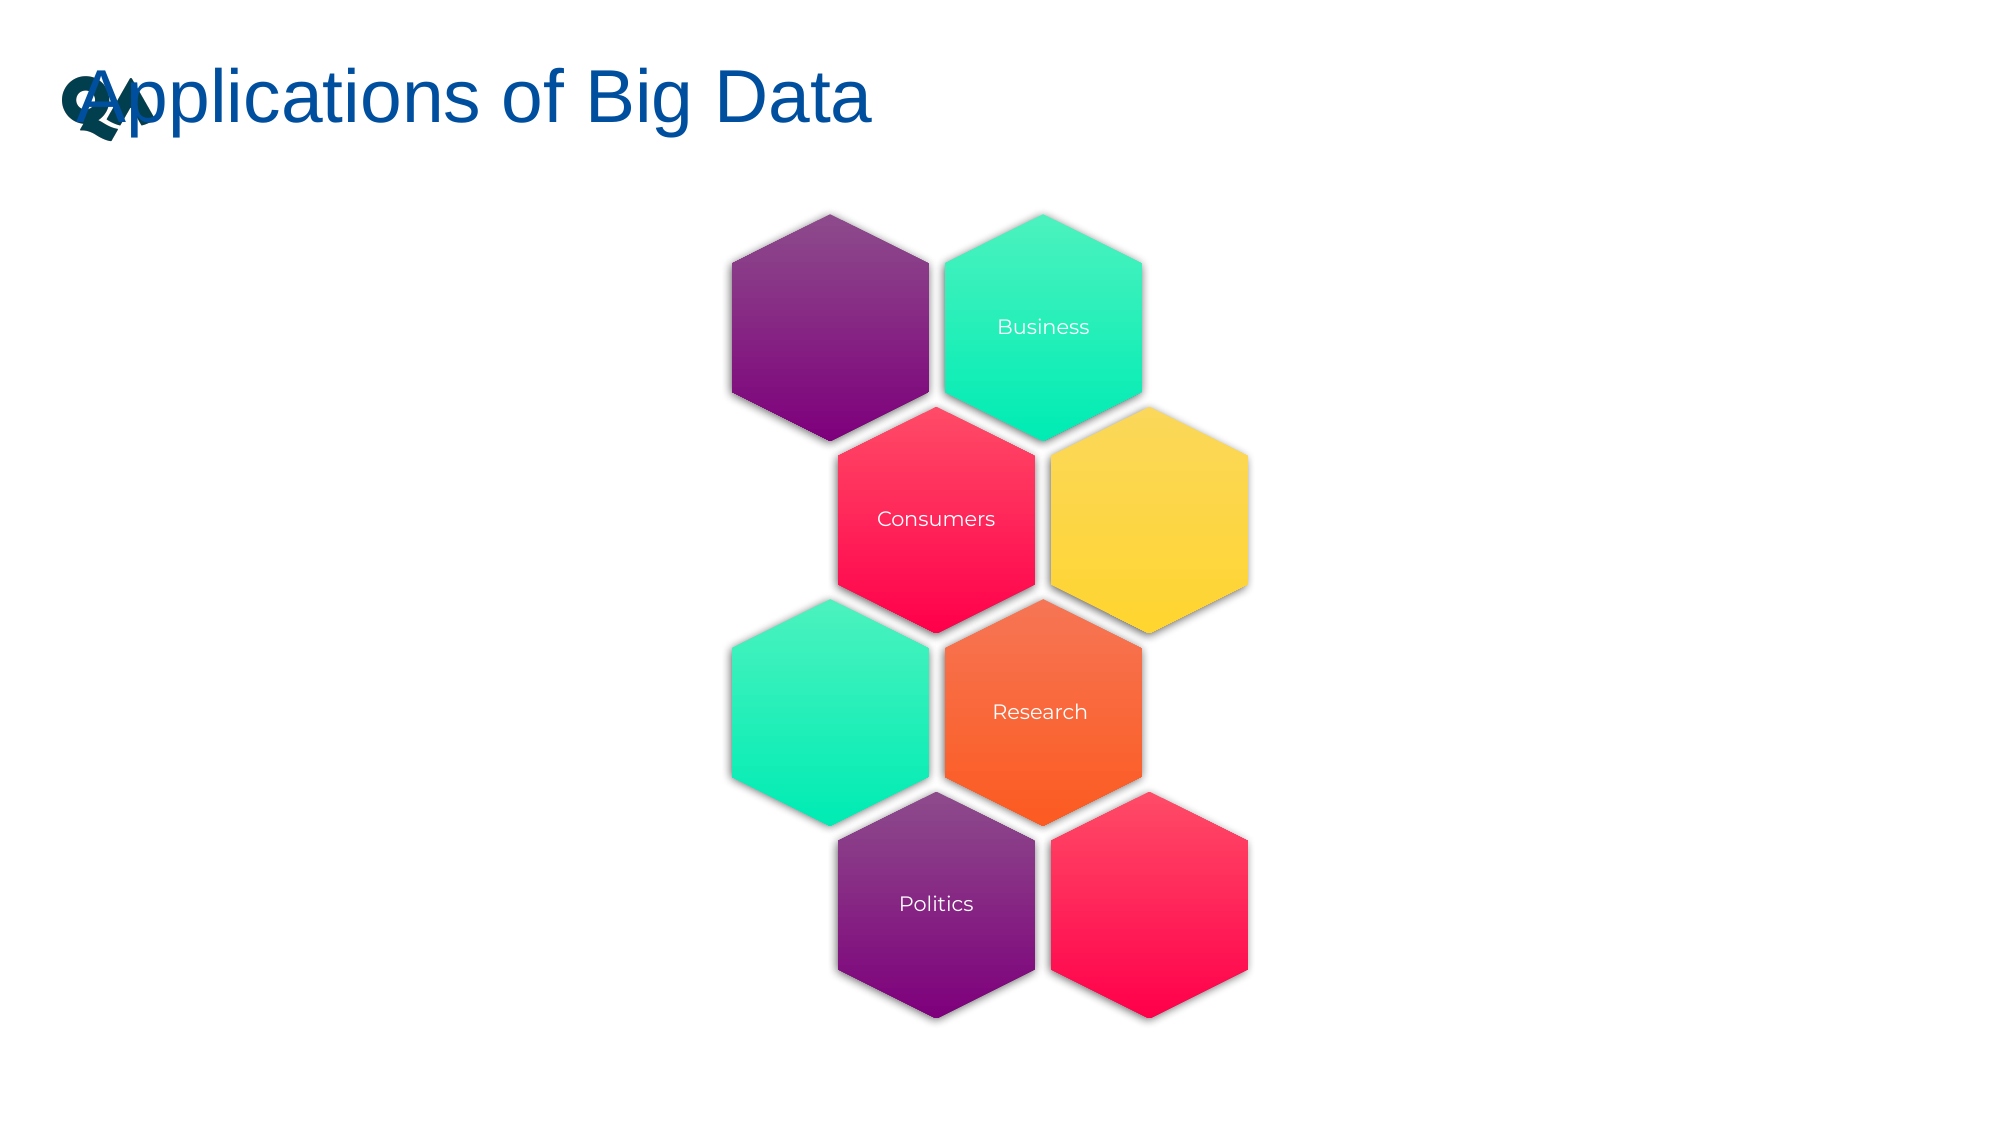

# Applications of Big Data
Business

Consumers

Research

Politics